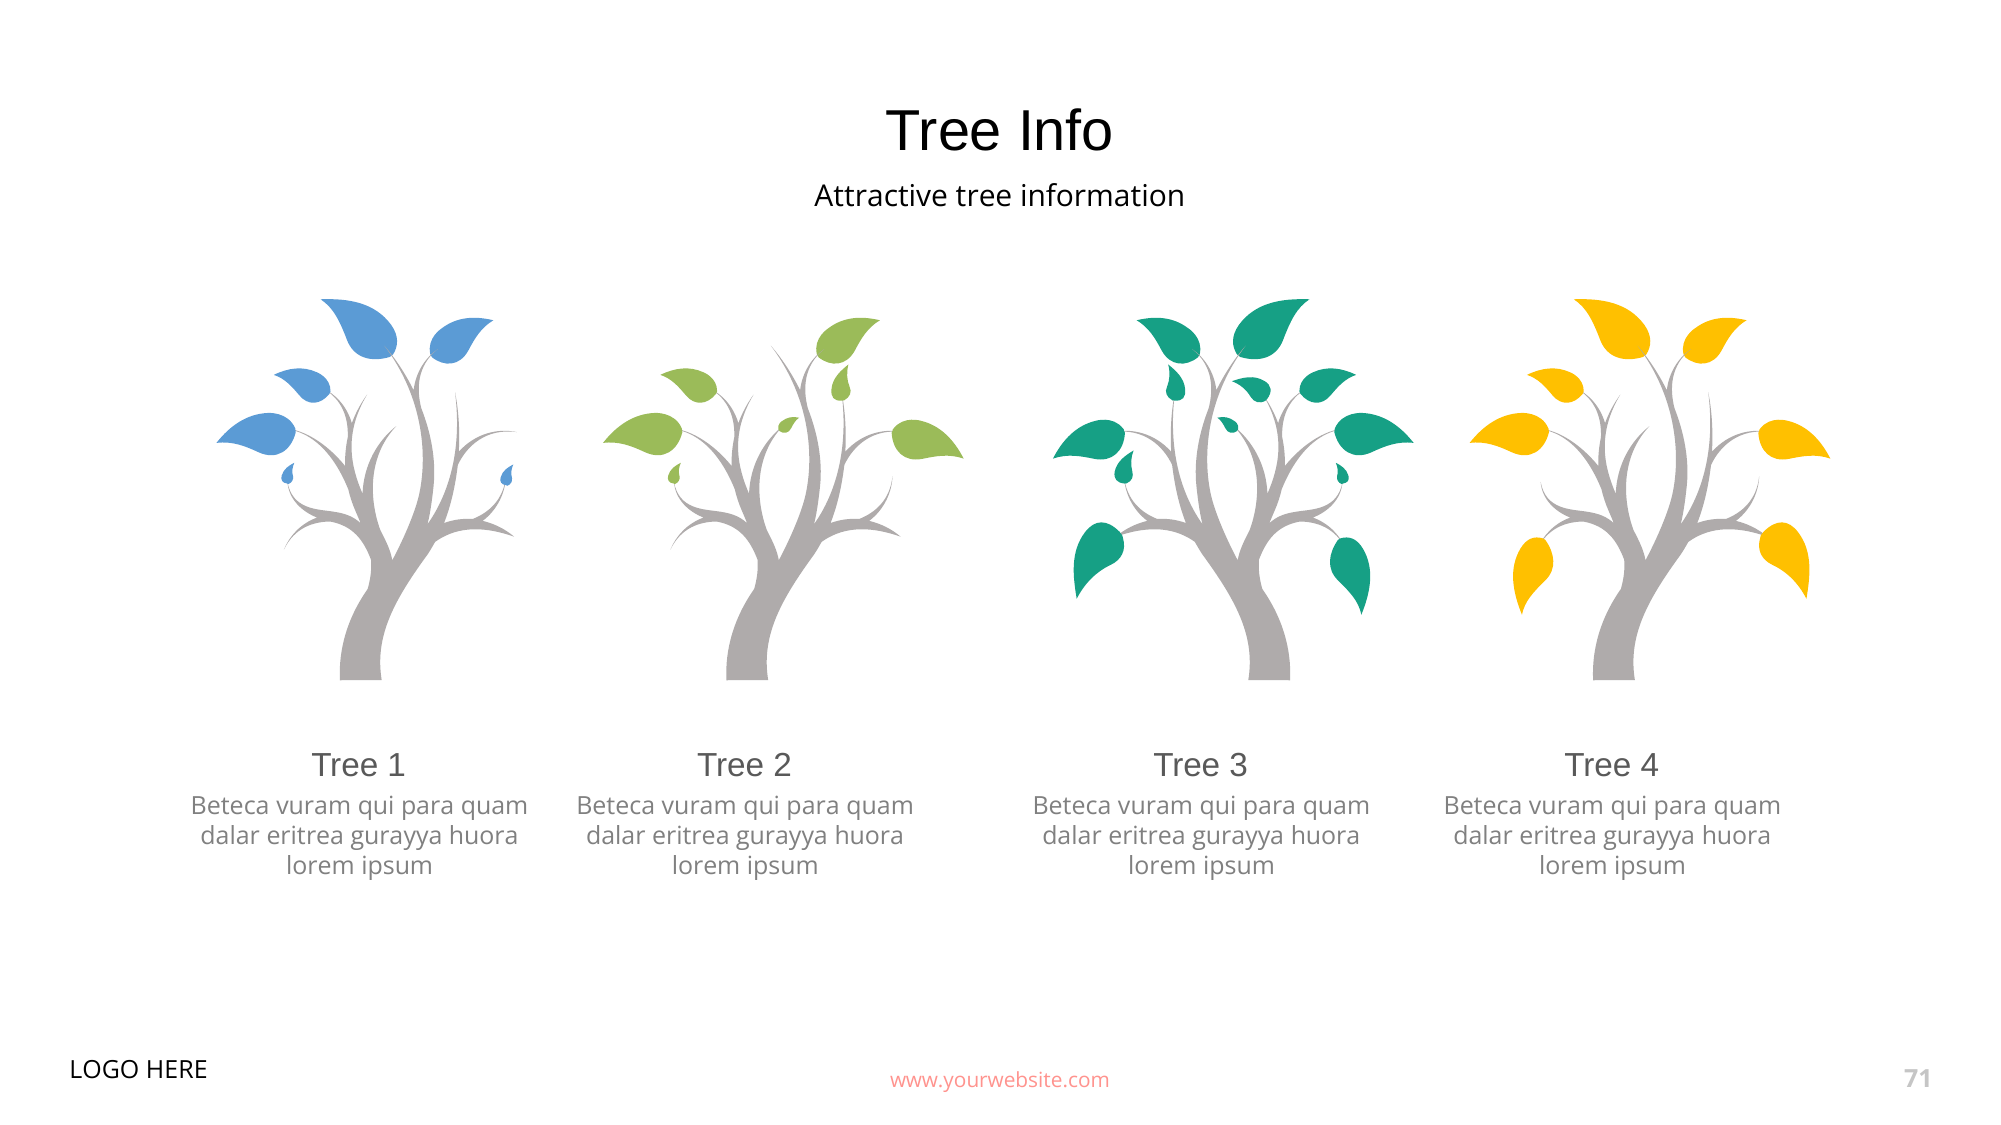

# Tree Info
Attractive tree information

Tree 1
Beteca vuram qui para quam dalar eritrea gurayya huora lorem ipsum
Tree 2
Beteca vuram qui para quam dalar eritrea gurayya huora lorem ipsum
Tree 3
Beteca vuram qui para quam dalar eritrea gurayya huora lorem ipsum
Tree 4
Beteca vuram qui para quam dalar eritrea gurayya huora lorem ipsum
LOGO HERE
www.yourwebsite.com
71